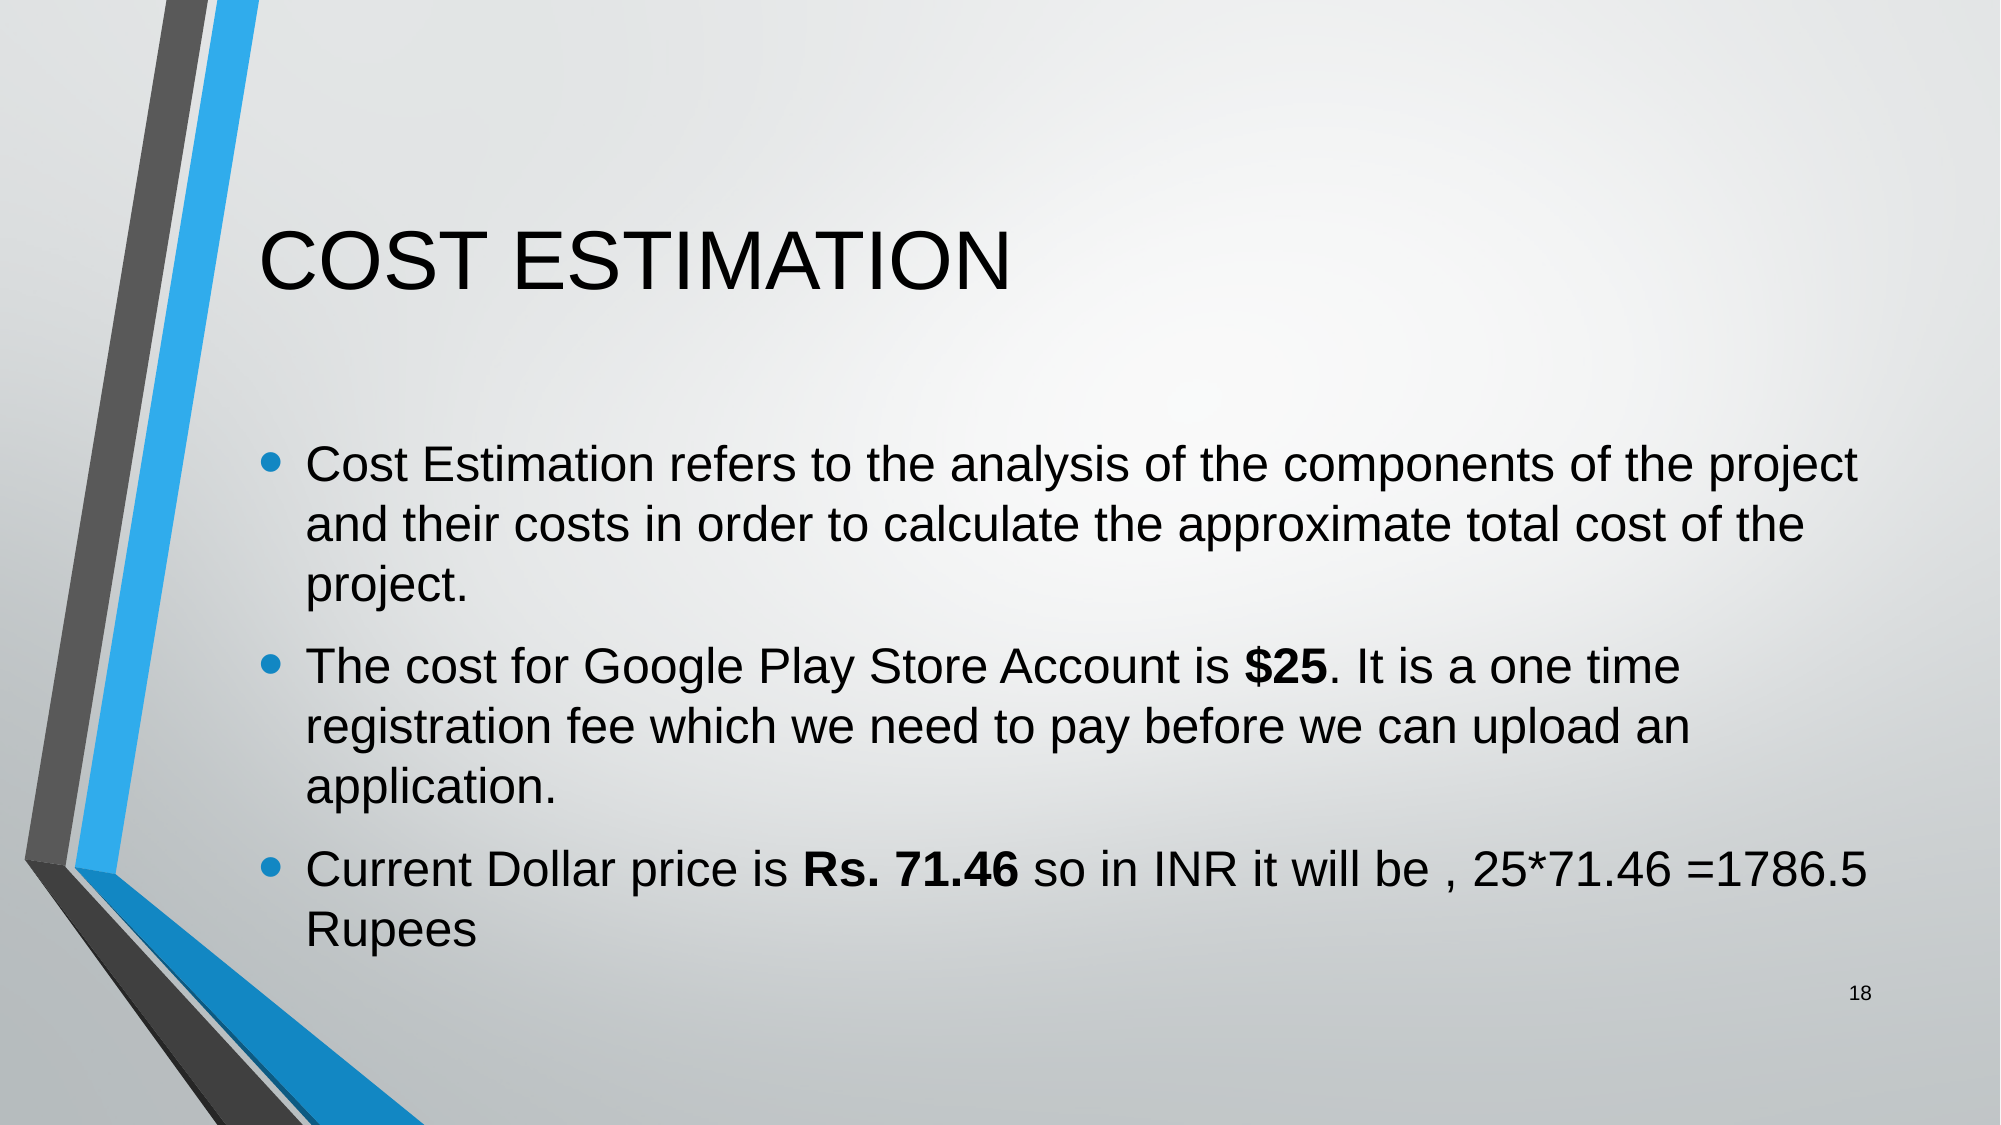

# COST ESTIMATION
Cost Estimation refers to the analysis of the components of the project and their costs in order to calculate the approximate total cost of the project.
The cost for Google Play Store Account is $25. It is a one time registration fee which we need to pay before we can upload an application.
Current Dollar price is Rs. 71.46 so in INR it will be , 25*71.46 =1786.5 Rupees
18